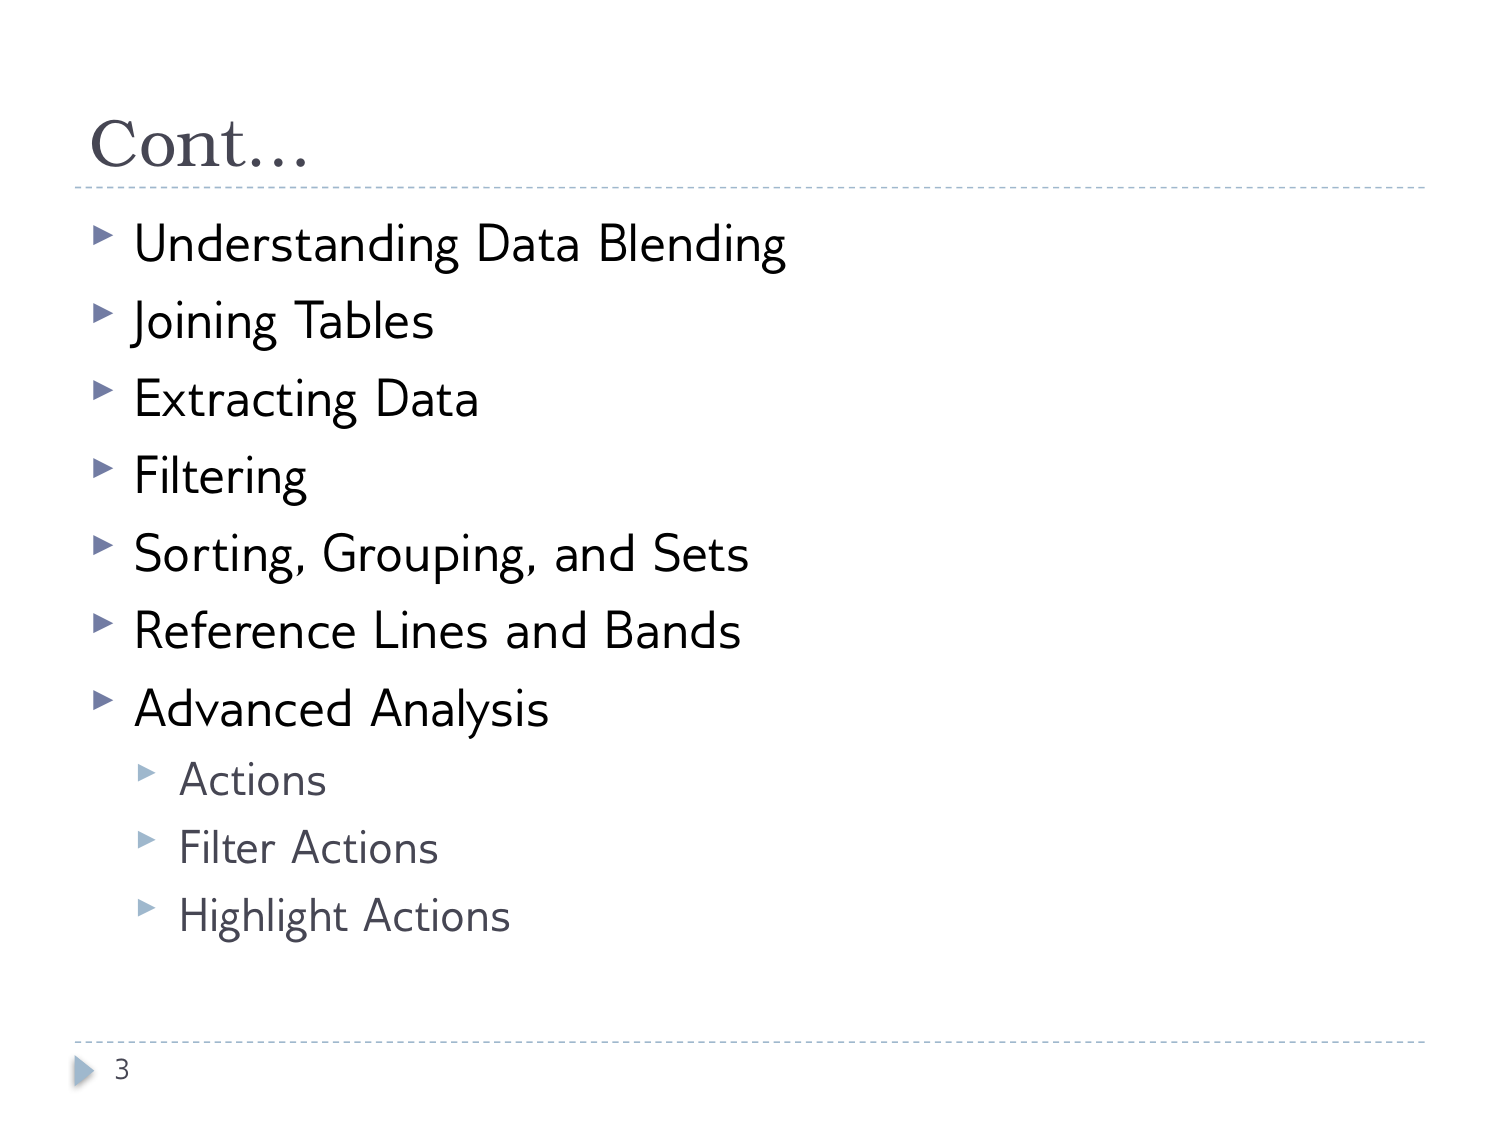

# Cont…
Understanding Data Blending
Joining Tables
Extracting Data
Filtering
Sorting, Grouping, and Sets
Reference Lines and Bands
Advanced Analysis
Actions
Filter Actions
Highlight Actions
3